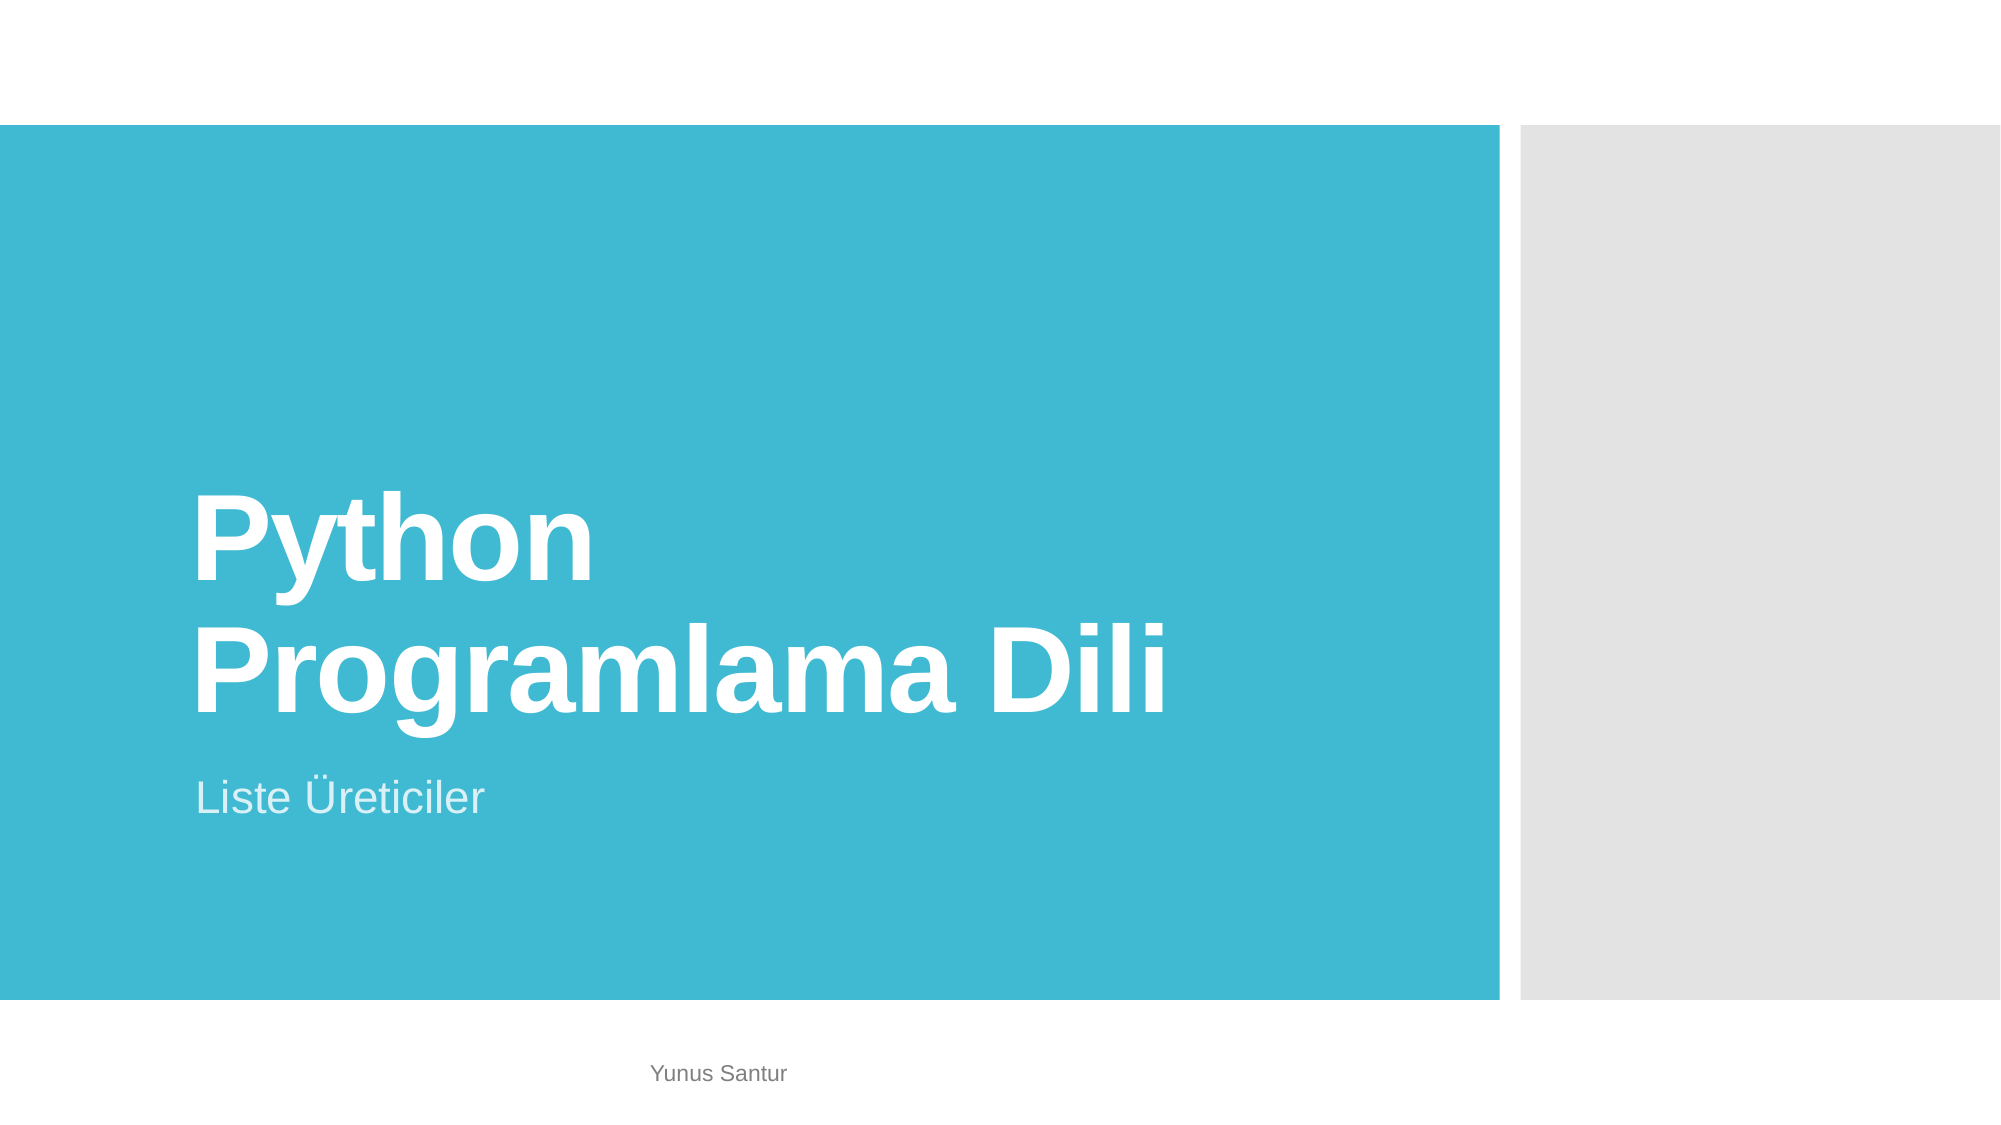

# Python Programlama Dili
Liste Üreticiler
Yunus Santur